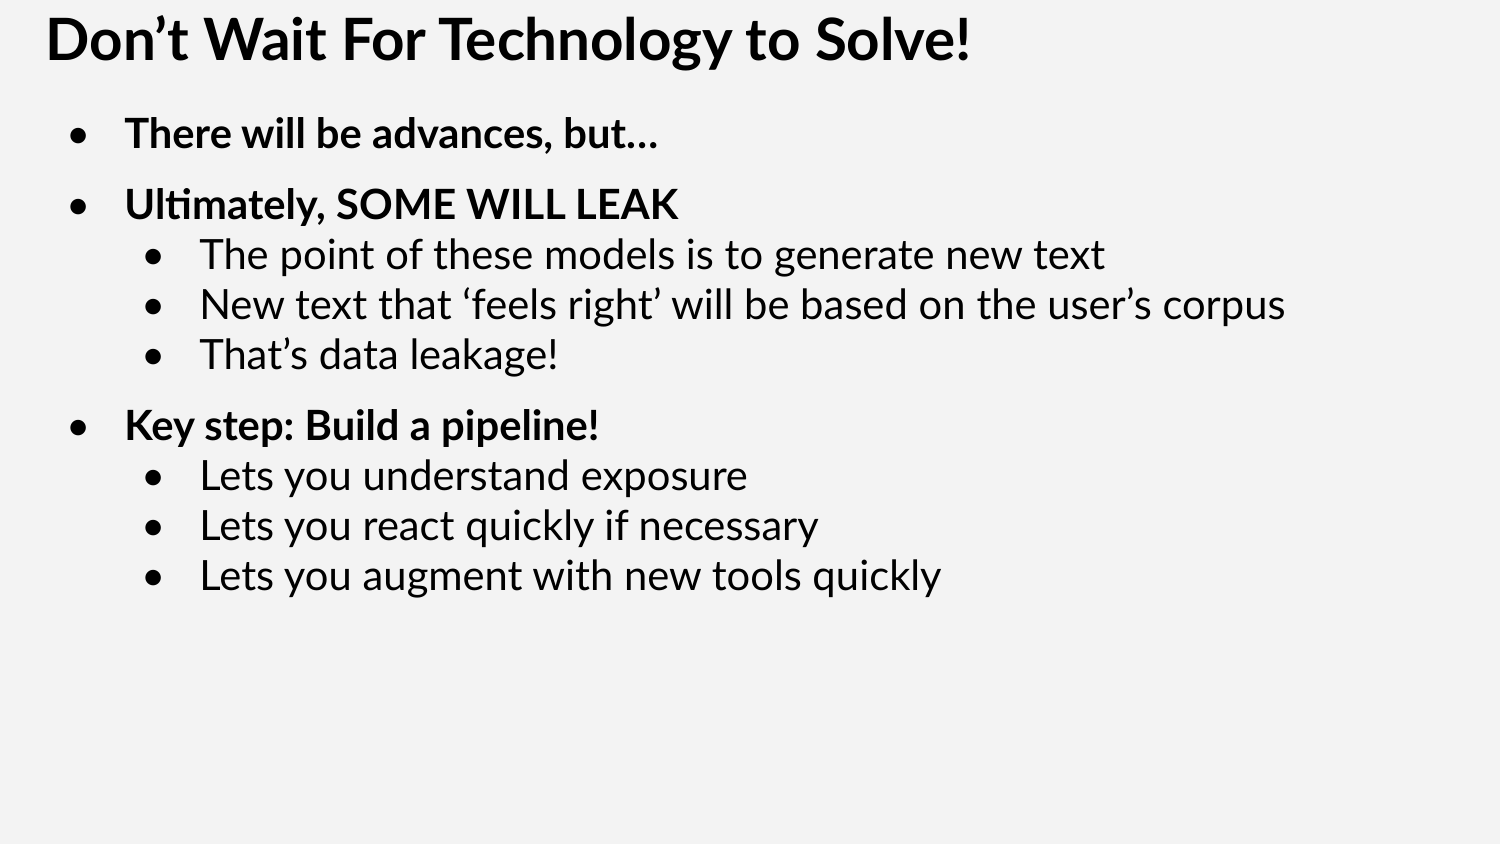

# Don’t Wait For Technology to Solve!
There will be advances, but…
Ultimately, SOME WILL LEAK
The point of these models is to generate new text
New text that ‘feels right’ will be based on the user’s corpus
That’s data leakage!
Key step: Build a pipeline!
Lets you understand exposure
Lets you react quickly if necessary
Lets you augment with new tools quickly